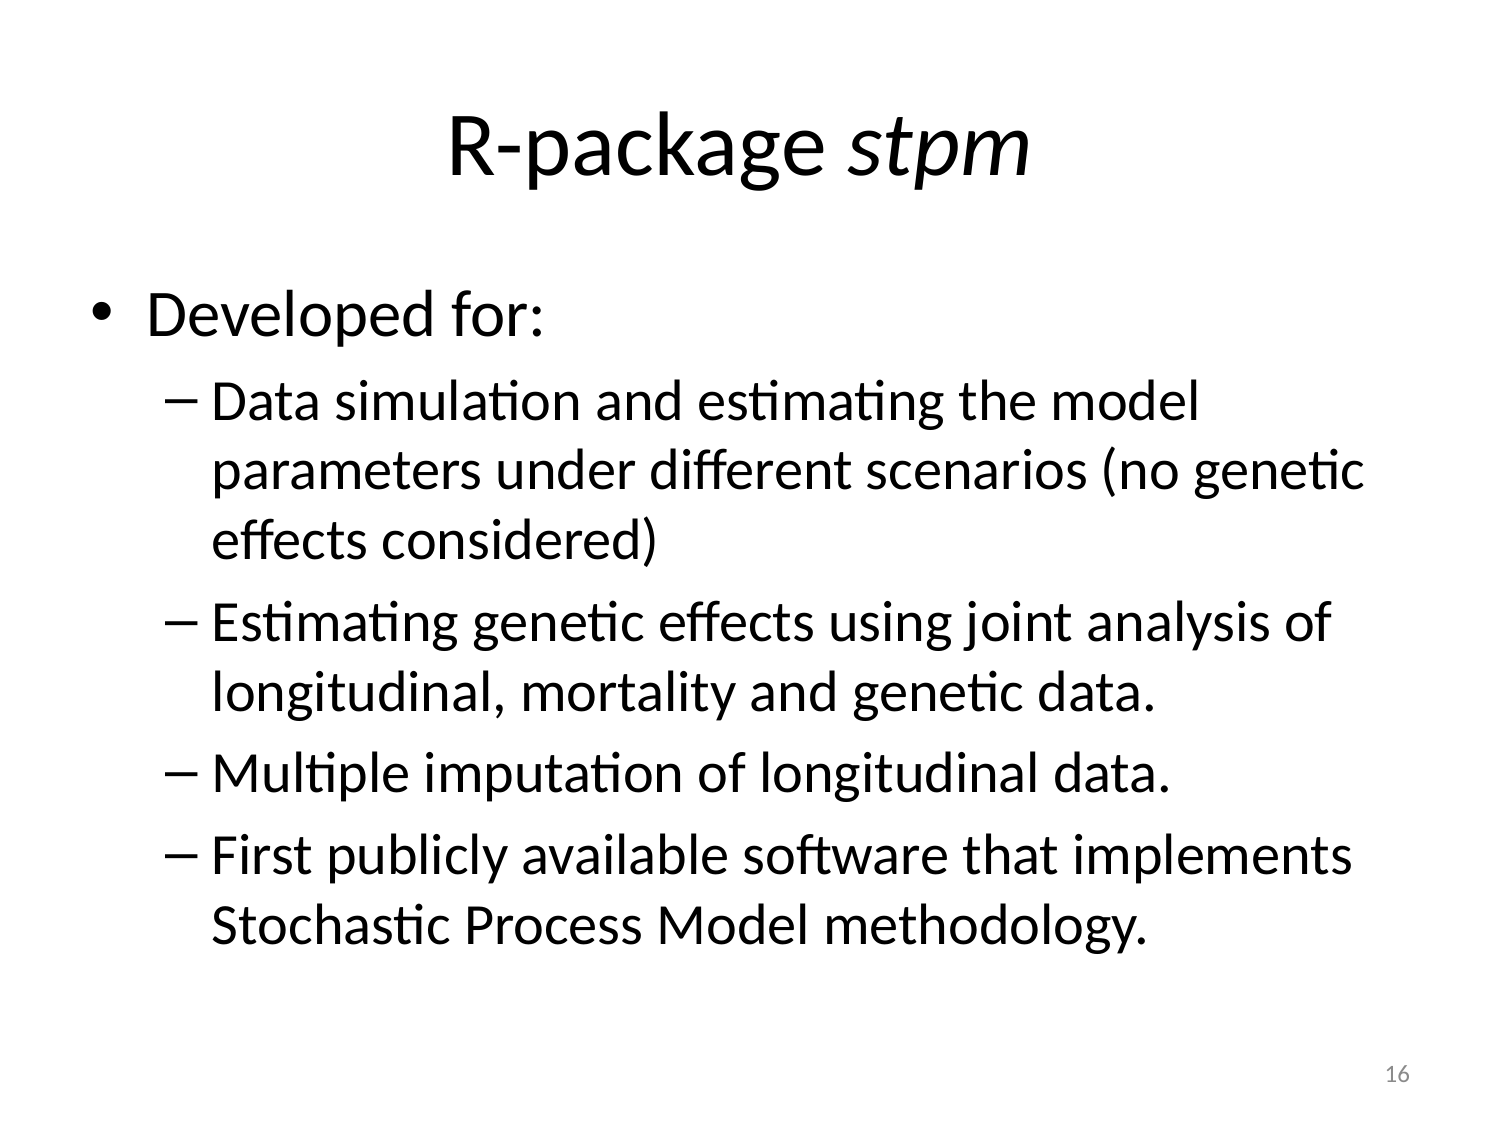

# R-package stpm
Developed for:
Data simulation and estimating the model parameters under different scenarios (no genetic effects considered)
Estimating genetic effects using joint analysis of longitudinal, mortality and genetic data.
Multiple imputation of longitudinal data.
First publicly available software that implements Stochastic Process Model methodology.
16